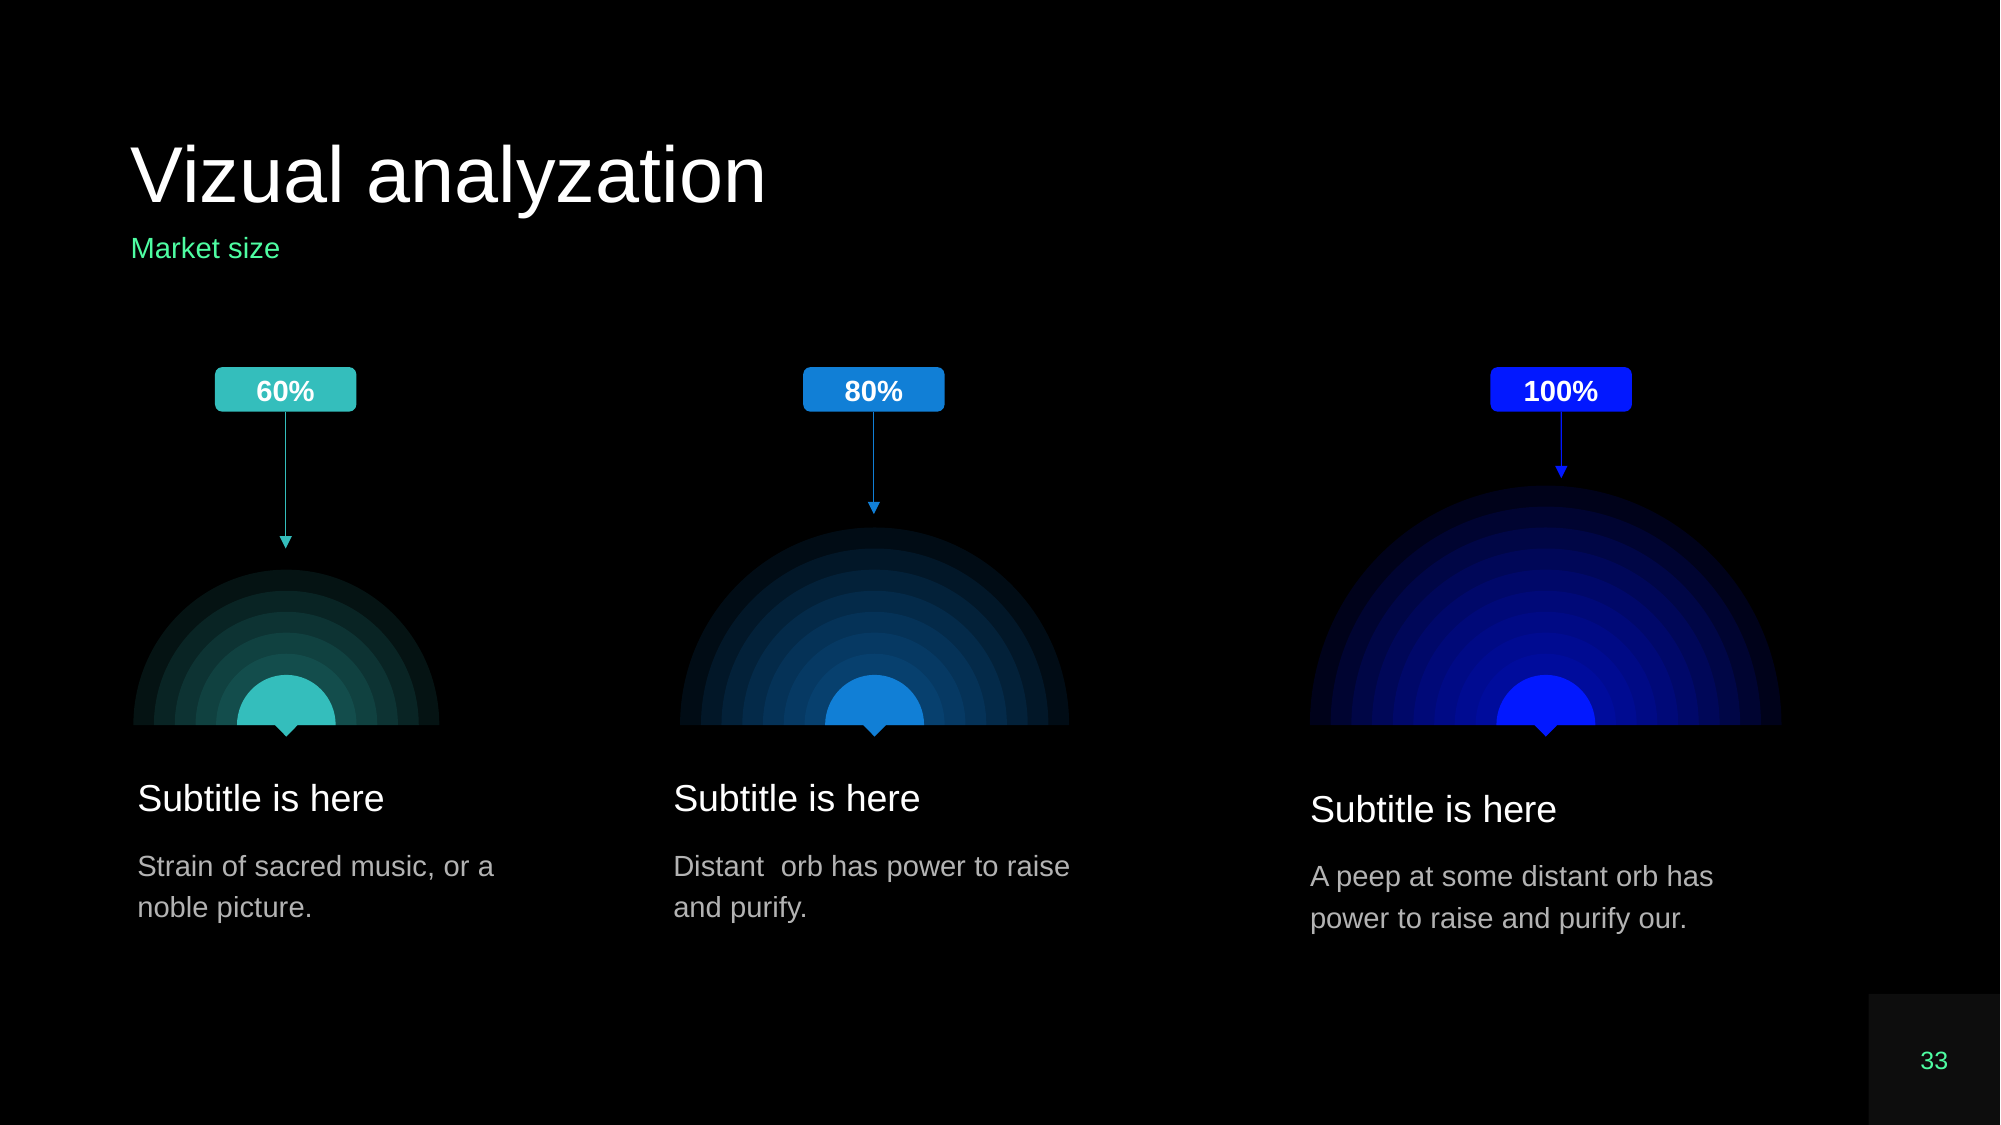

# Vizual analyzation
Market size
60%
80%
100%

Subtitle is here
Strain of sacred music, or a noble picture.
Subtitle is here
Distant  orb has power to raise and purify.
Subtitle is here
A peep at some distant orb has power to raise and purify our.
33